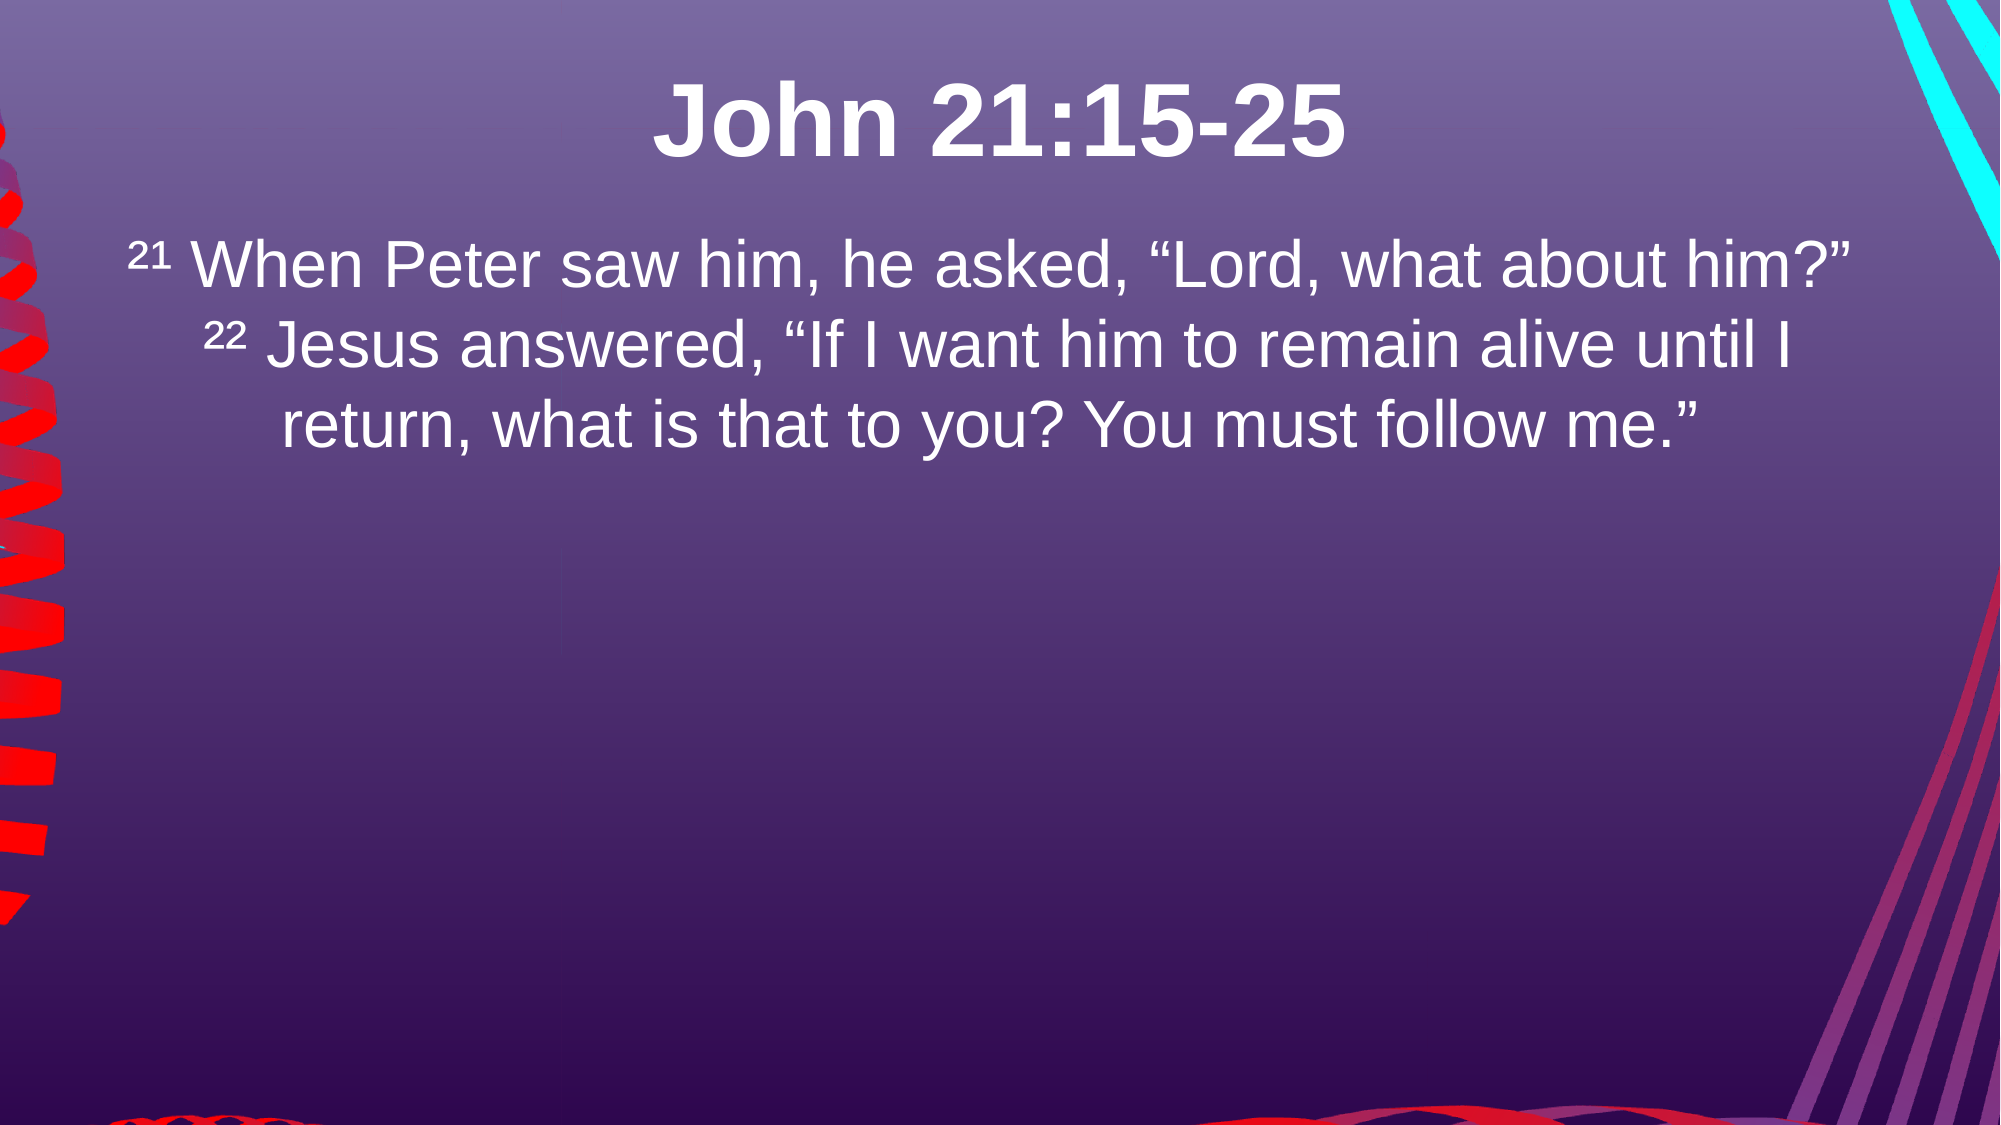

John 21:15-25
²¹ When Peter saw him, he asked, “Lord, what about him?”
²² Jesus answered, “If I want him to remain alive until I return, what is that to you? You must follow me.”